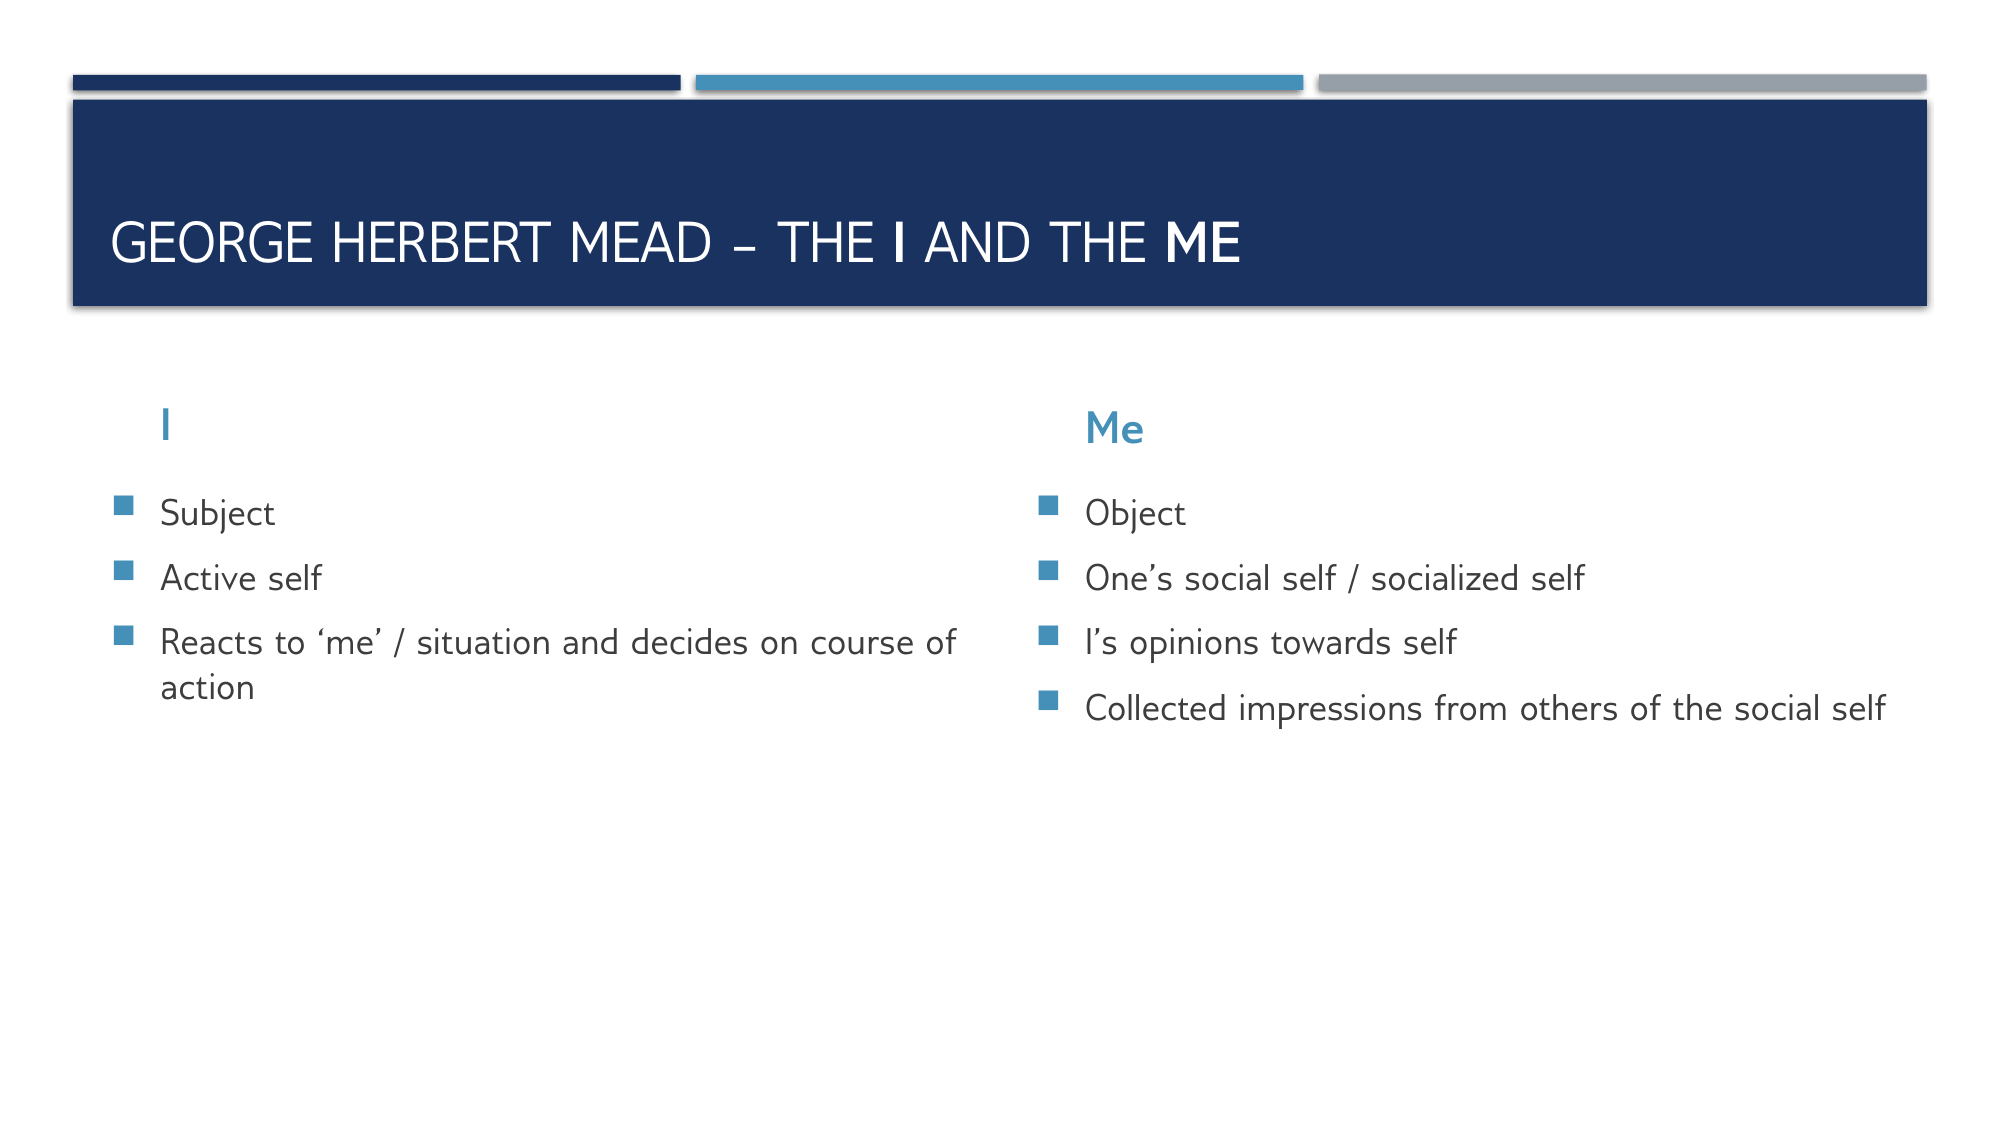

# George Herbert Mead – the I and the Me
I
Me
Subject
Active self
Reacts to ‘me’ / situation and decides on course of action

Object
One’s social self / socialized self
I’s opinions towards self
Collected impressions from others of the social self